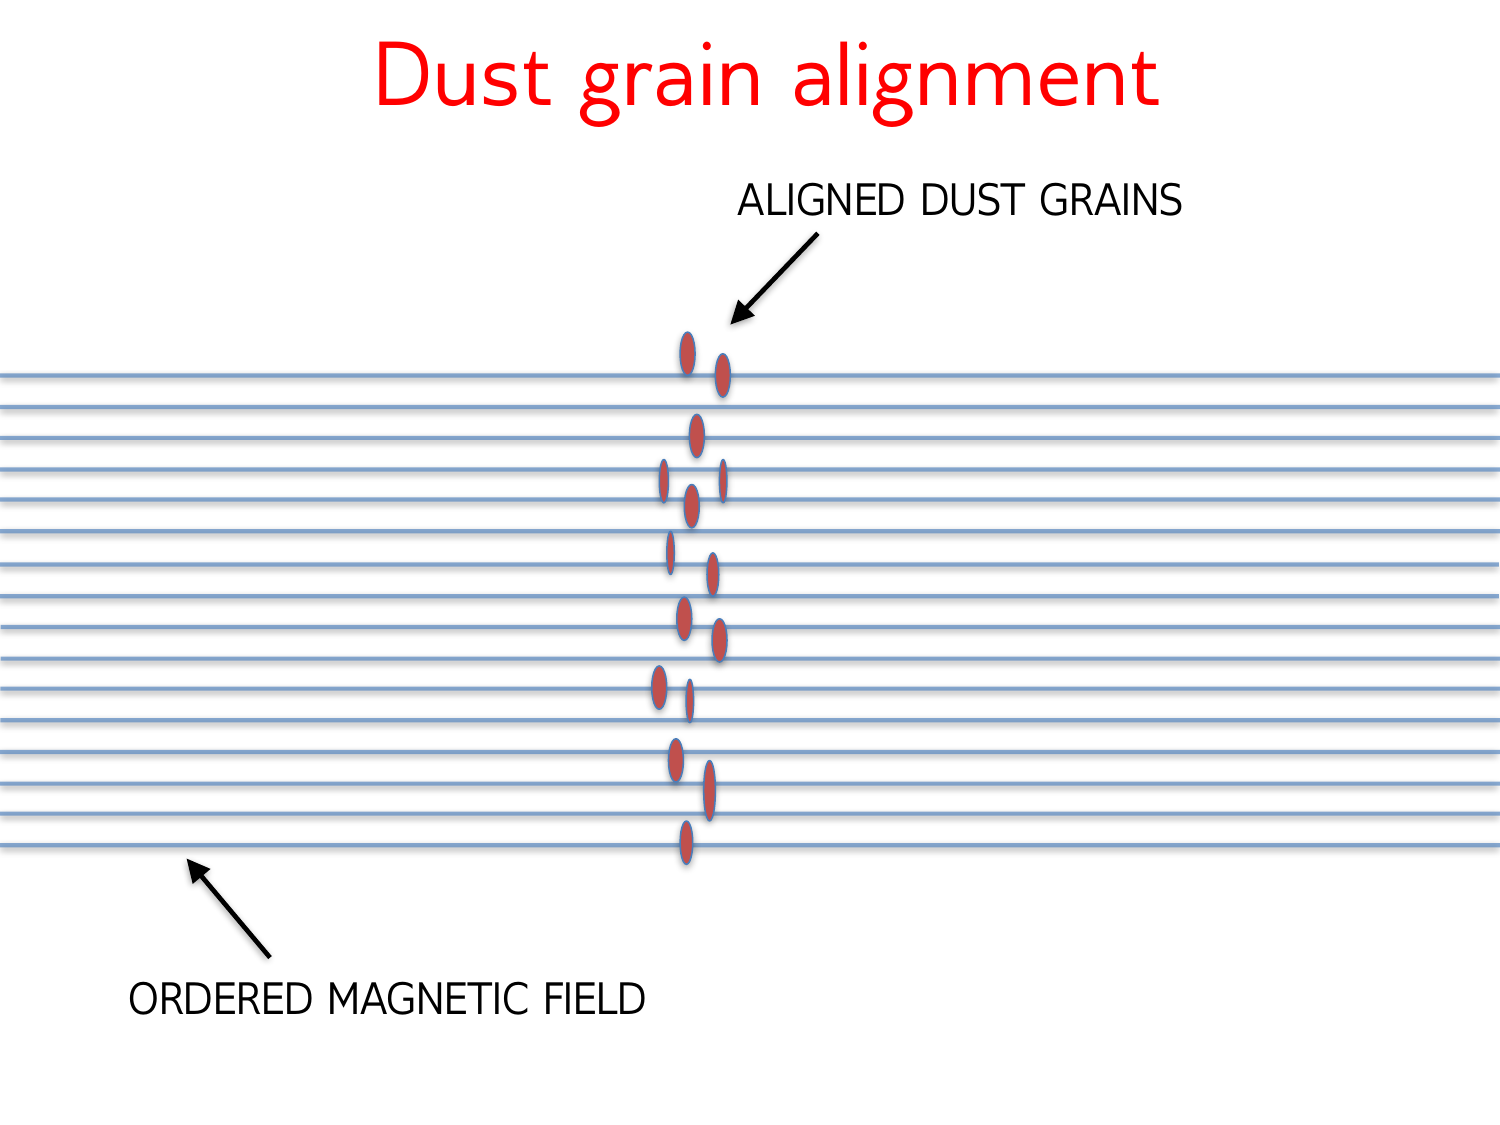

# Dust grain alignment
ALIGNED DUST GRAINS

ORDERED MAGNETIC FIELD